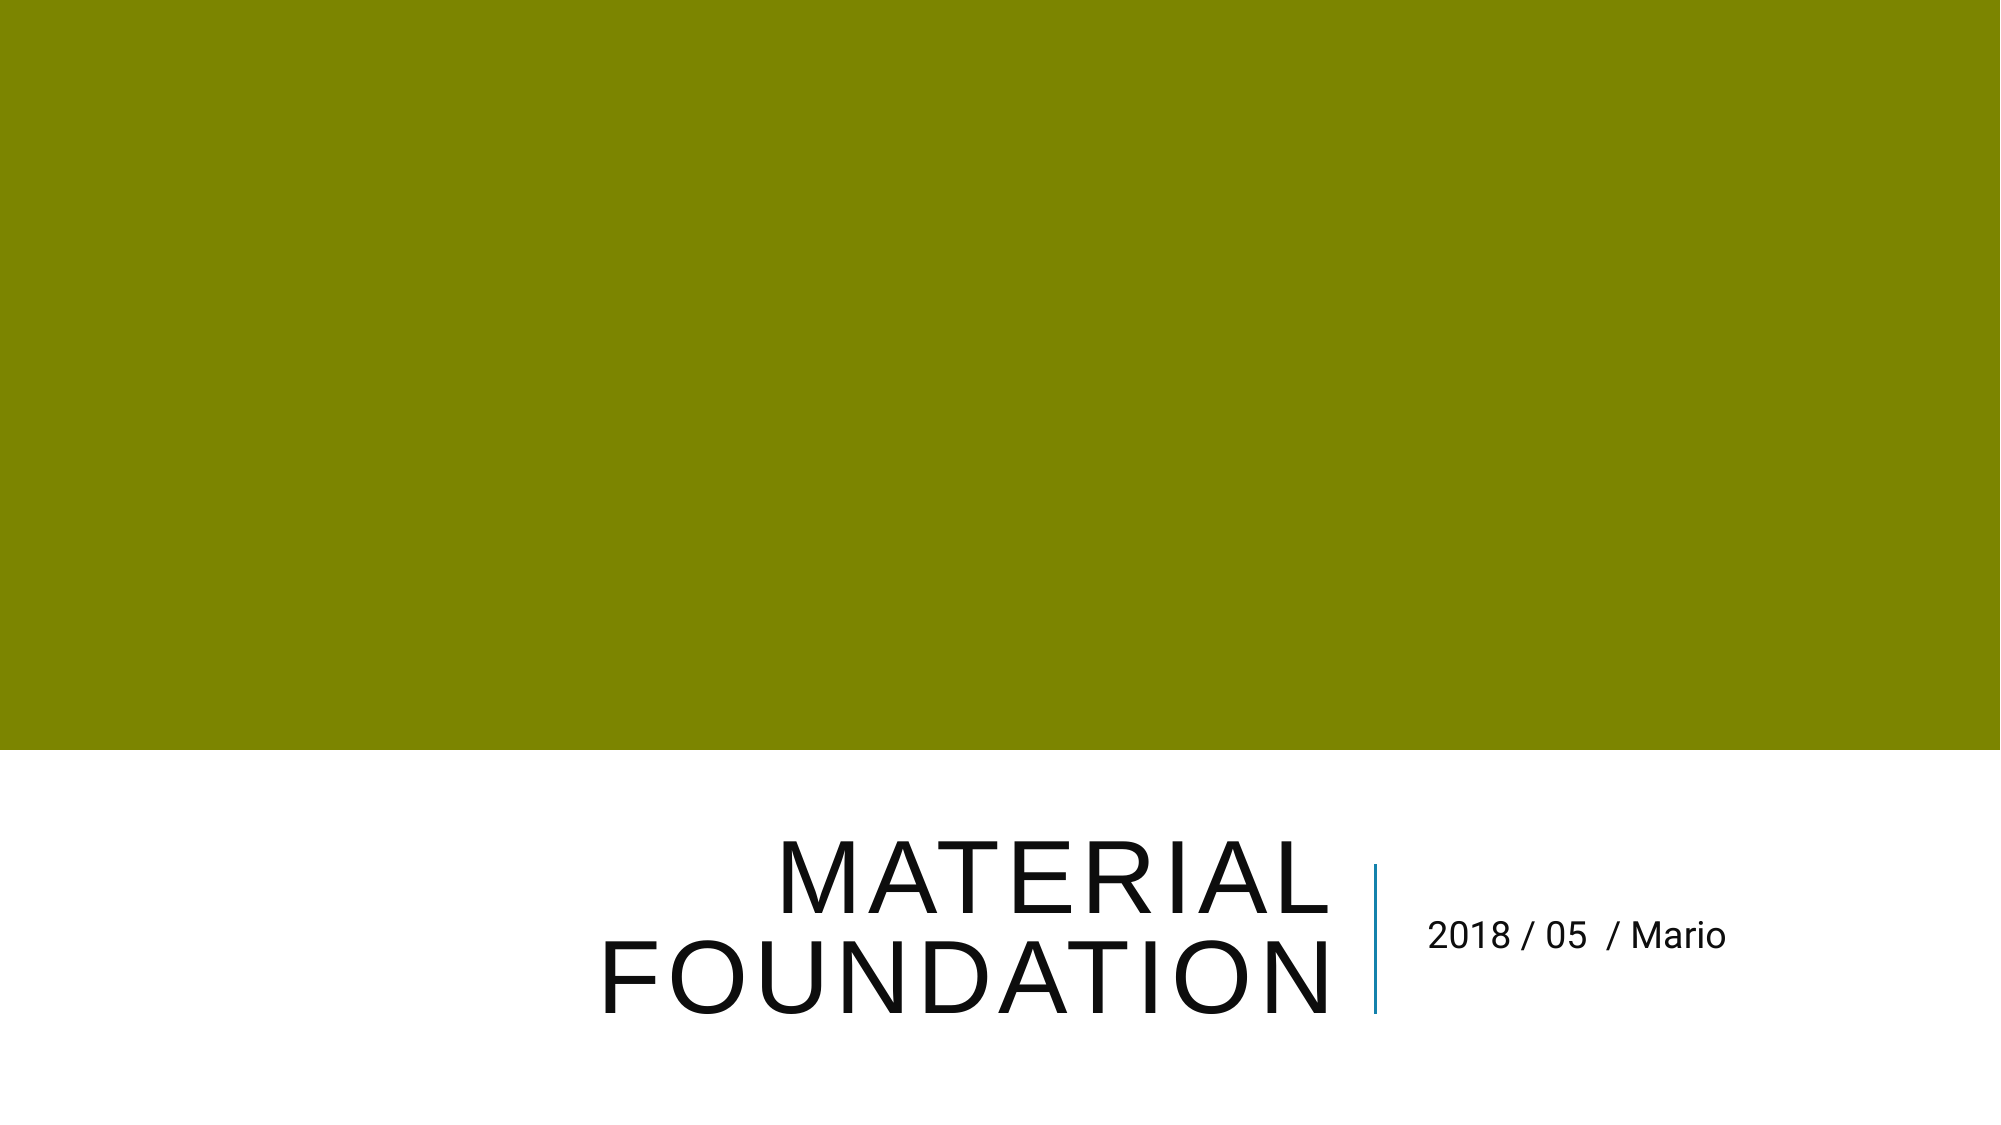

# Material Foundation
2018 / 05  / Mario